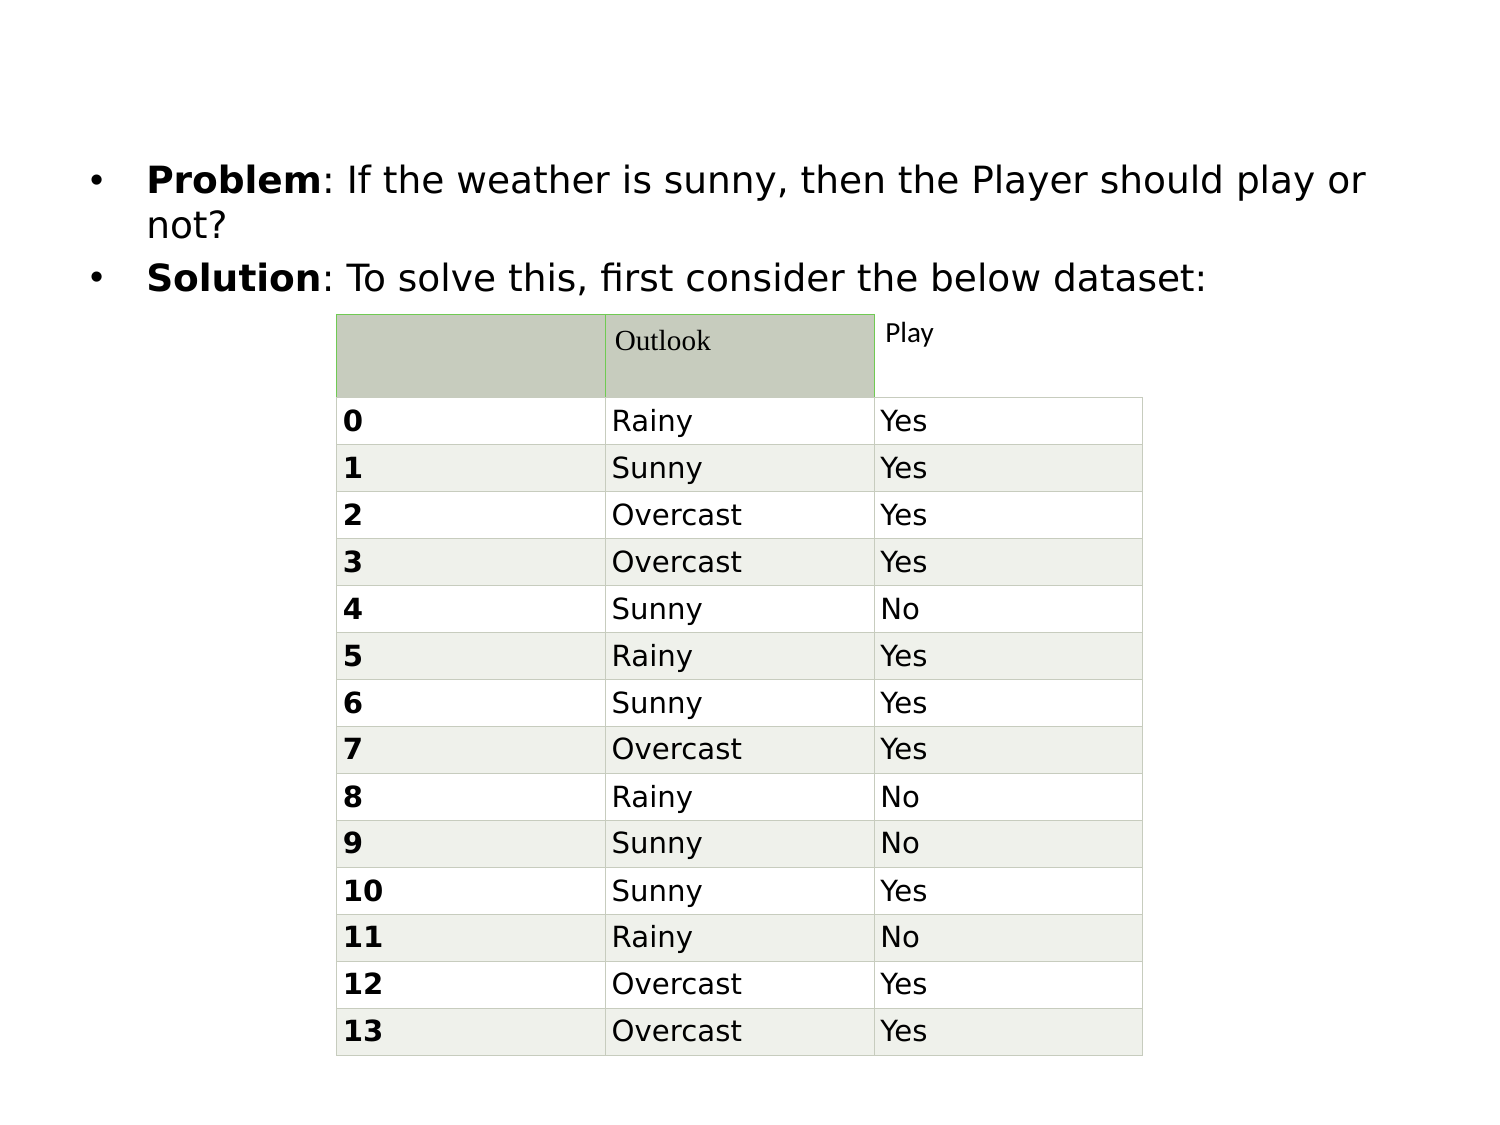

Problem: If the weather is sunny, then the Player should play or not?
Solution: To solve this, first consider the below dataset:

|  | Outlook | Play |
| --- | --- | --- |
| 0 | Rainy | Yes |
| 1 | Sunny | Yes |
| 2 | Overcast | Yes |
| 3 | Overcast | Yes |
| 4 | Sunny | No |
| 5 | Rainy | Yes |
| 6 | Sunny | Yes |
| 7 | Overcast | Yes |
| 8 | Rainy | No |
| 9 | Sunny | No |
| 10 | Sunny | Yes |
| 11 | Rainy | No |
| 12 | Overcast | Yes |
| 13 | Overcast | Yes |